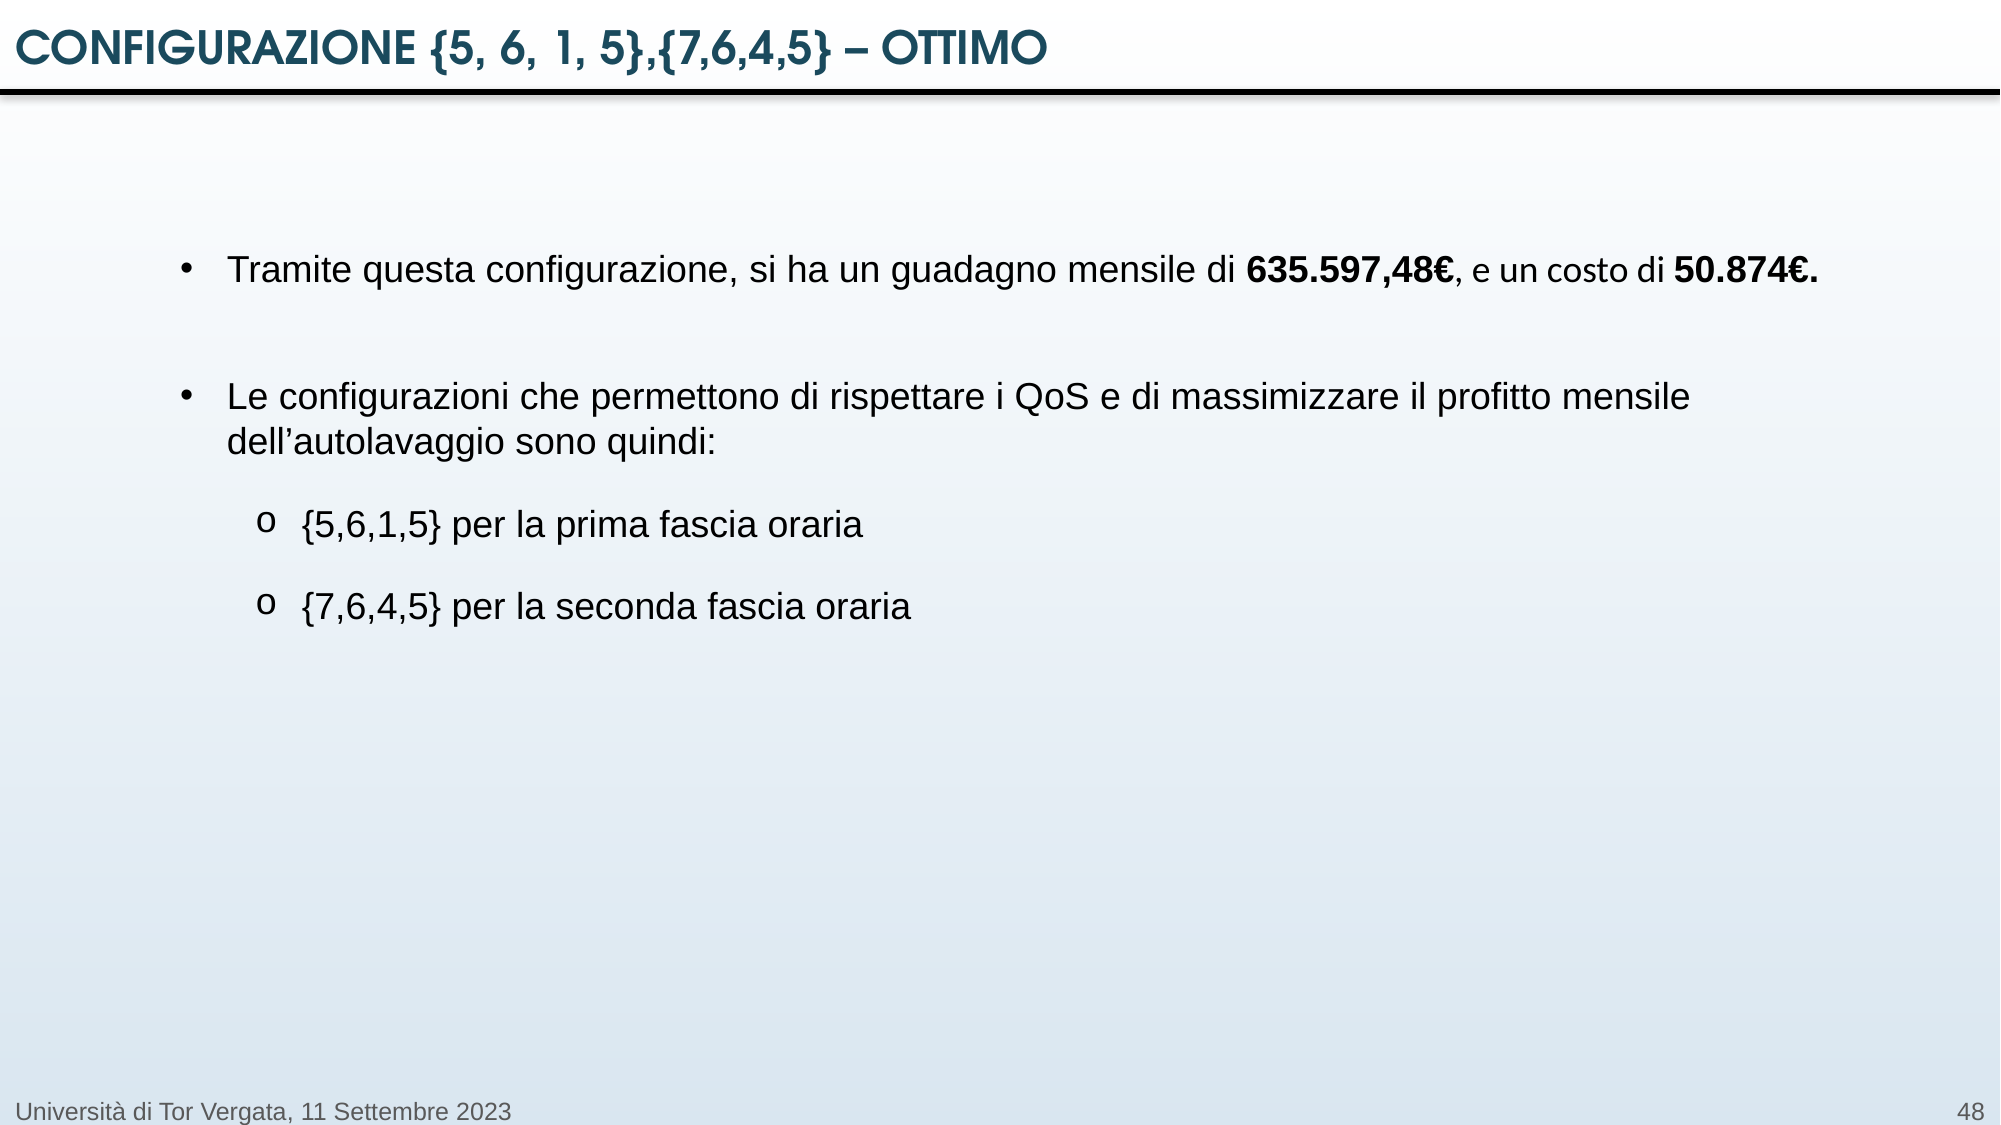

Configurazione {5, 6, 1, 5},{7,6,4,5} – ottimo
Tramite questa configurazione, si ha un guadagno mensile di 635.597,48€, e un costo di 50.874€.

Le configurazioni che permettono di rispettare i QoS e di massimizzare il profitto mensile dell’autolavaggio sono quindi:
{5,6,1,5} per la prima fascia oraria
{7,6,4,5} per la seconda fascia oraria
Università di Tor Vergata, 11 Settembre 2023
48